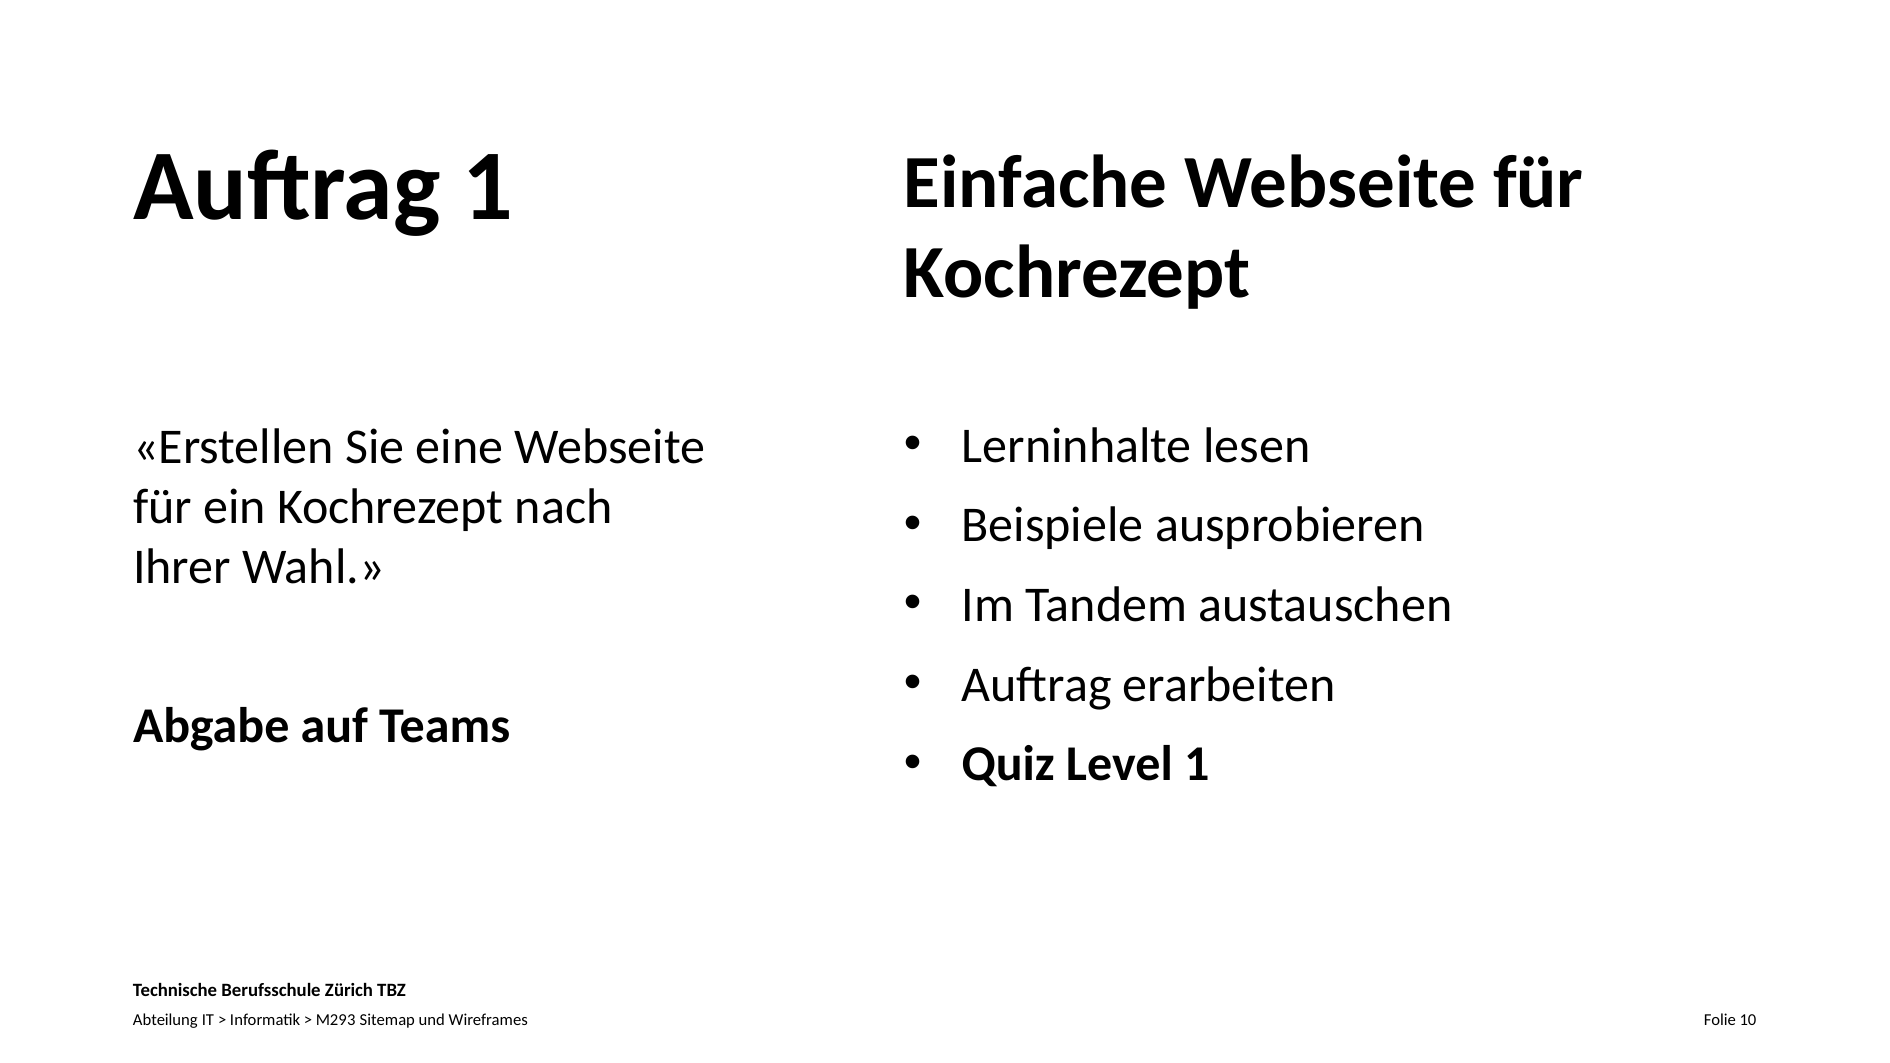

# Auftrag 1
Einfache Webseite für Kochrezept

Lerninhalte lesen
Beispiele ausprobieren
Im Tandem austauschen
Auftrag erarbeiten
Quiz Level 1
«Erstellen Sie eine Webseite für ein Kochrezept nach Ihrer Wahl.»

Abgabe auf Teams
Folie 10
Abteilung IT > Informatik > M293 Sitemap und Wireframes